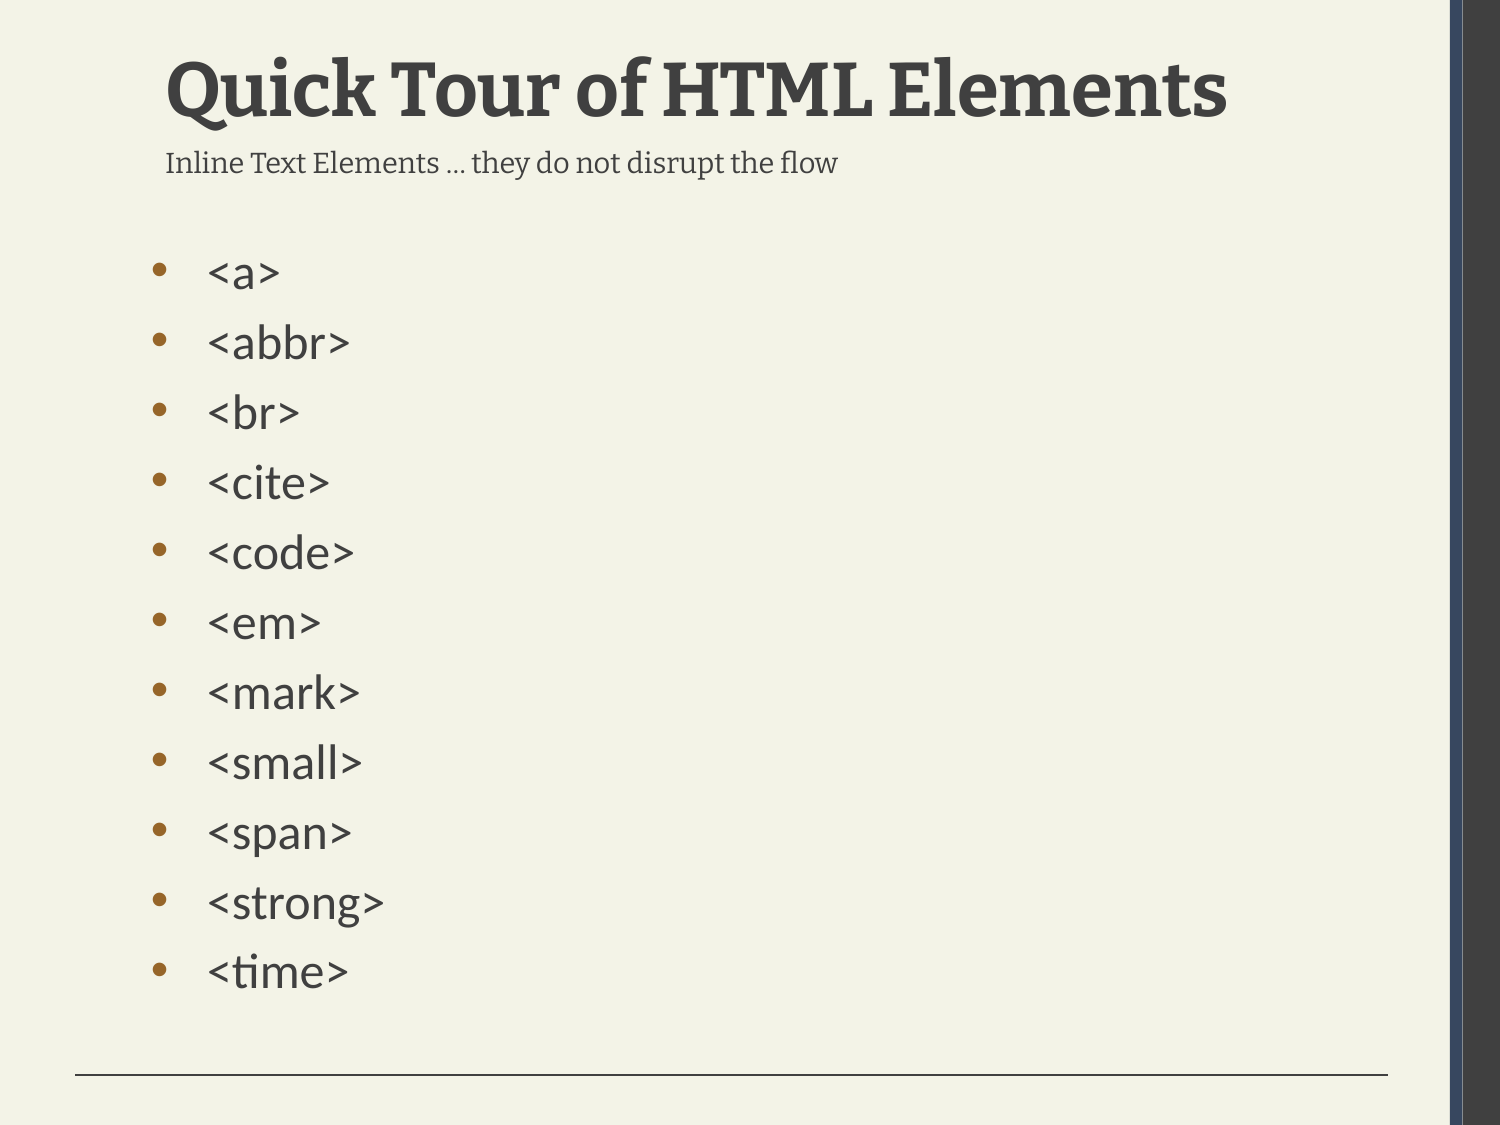

# Quick Tour of HTML Elements
Inline Text Elements … they do not disrupt the flow
<a>
<abbr>
<br>
<cite>
<code>
<em>
<mark>
<small>
<span>
<strong>
<time>